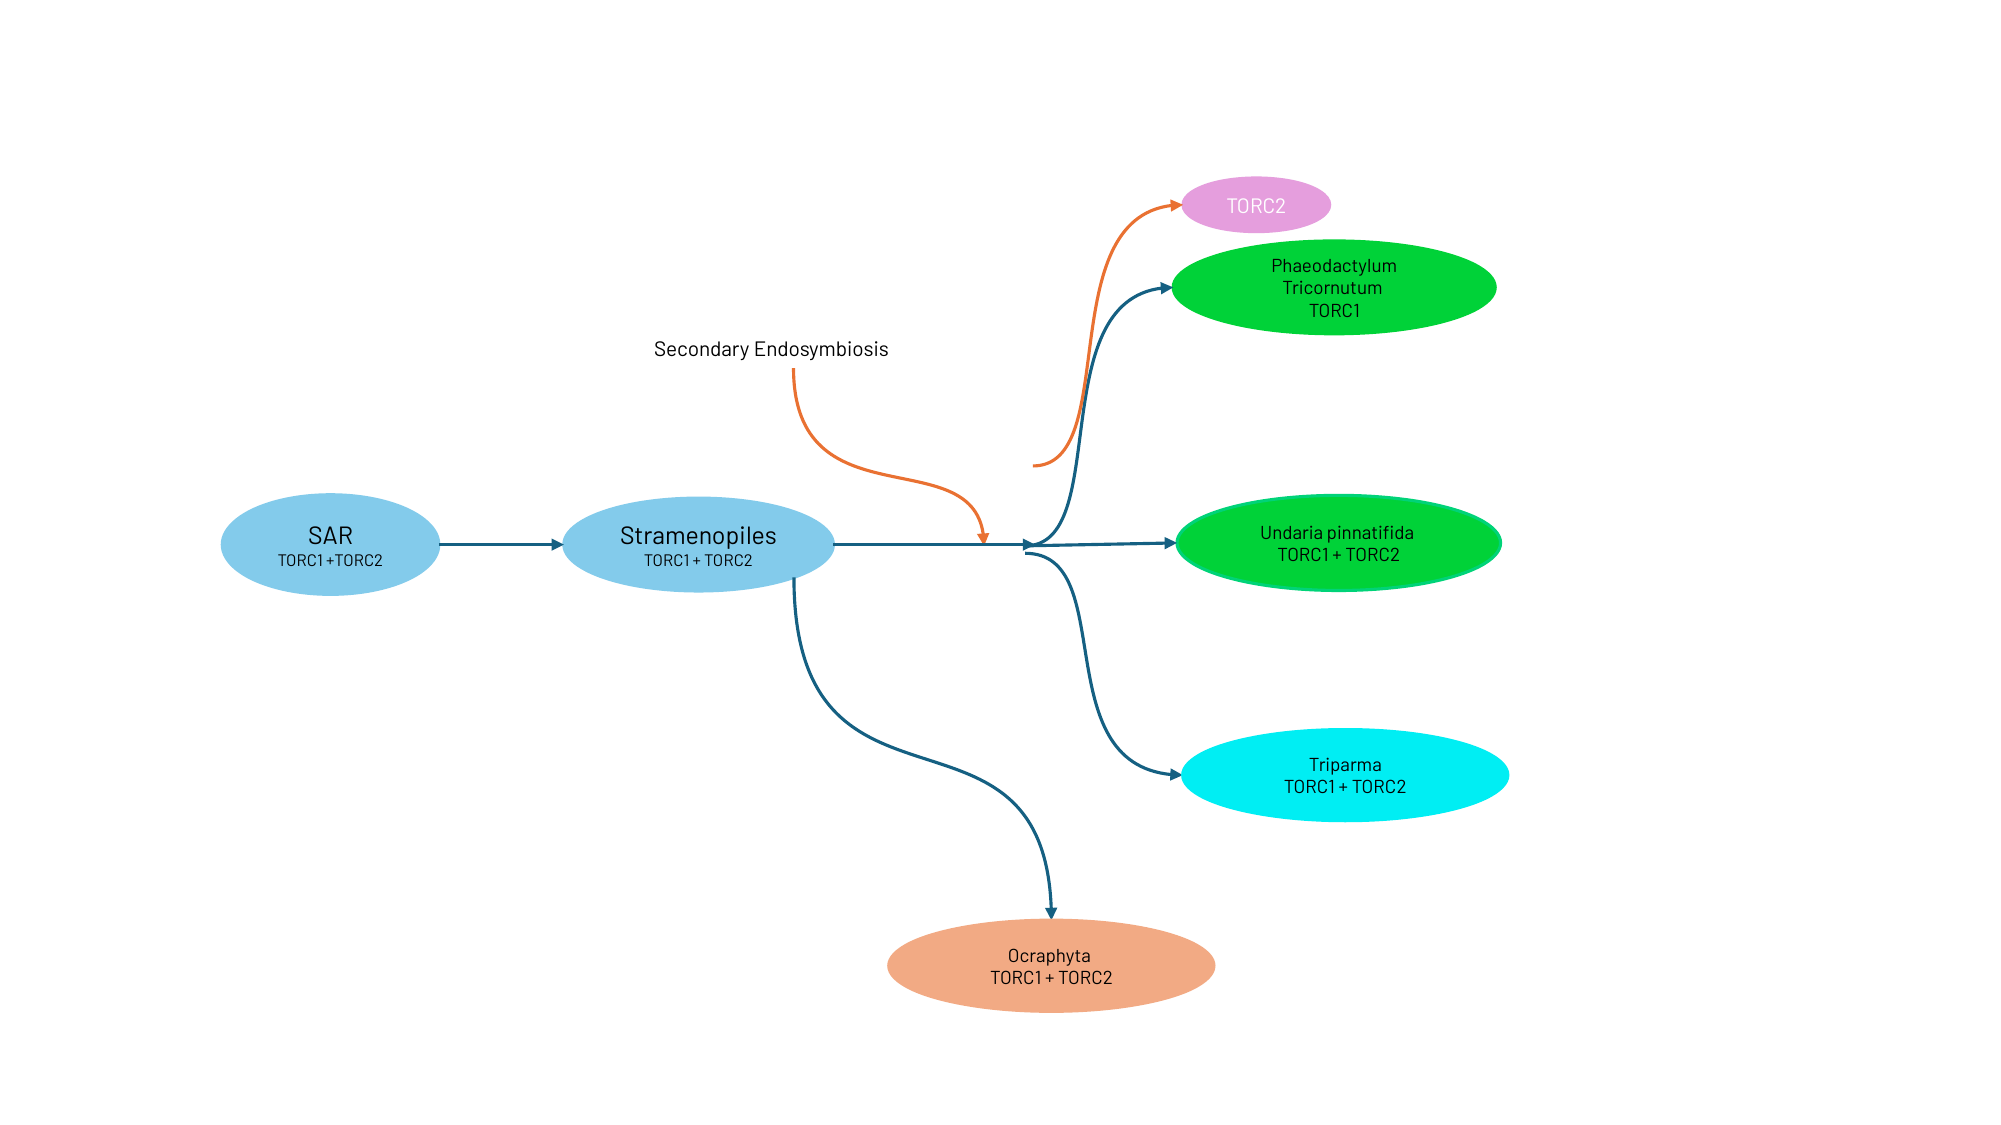

TORC2
Phaeodactylum Tricornutum
TORC1
Secondary Endosymbiosis
SAR
TORC1 +TORC2
Undaria pinnatifida
TORC1 + TORC2
Stramenopiles TORC1 + TORC2
Triparma
TORC1 + TORC2
Ocraphyta
TORC1 + TORC2